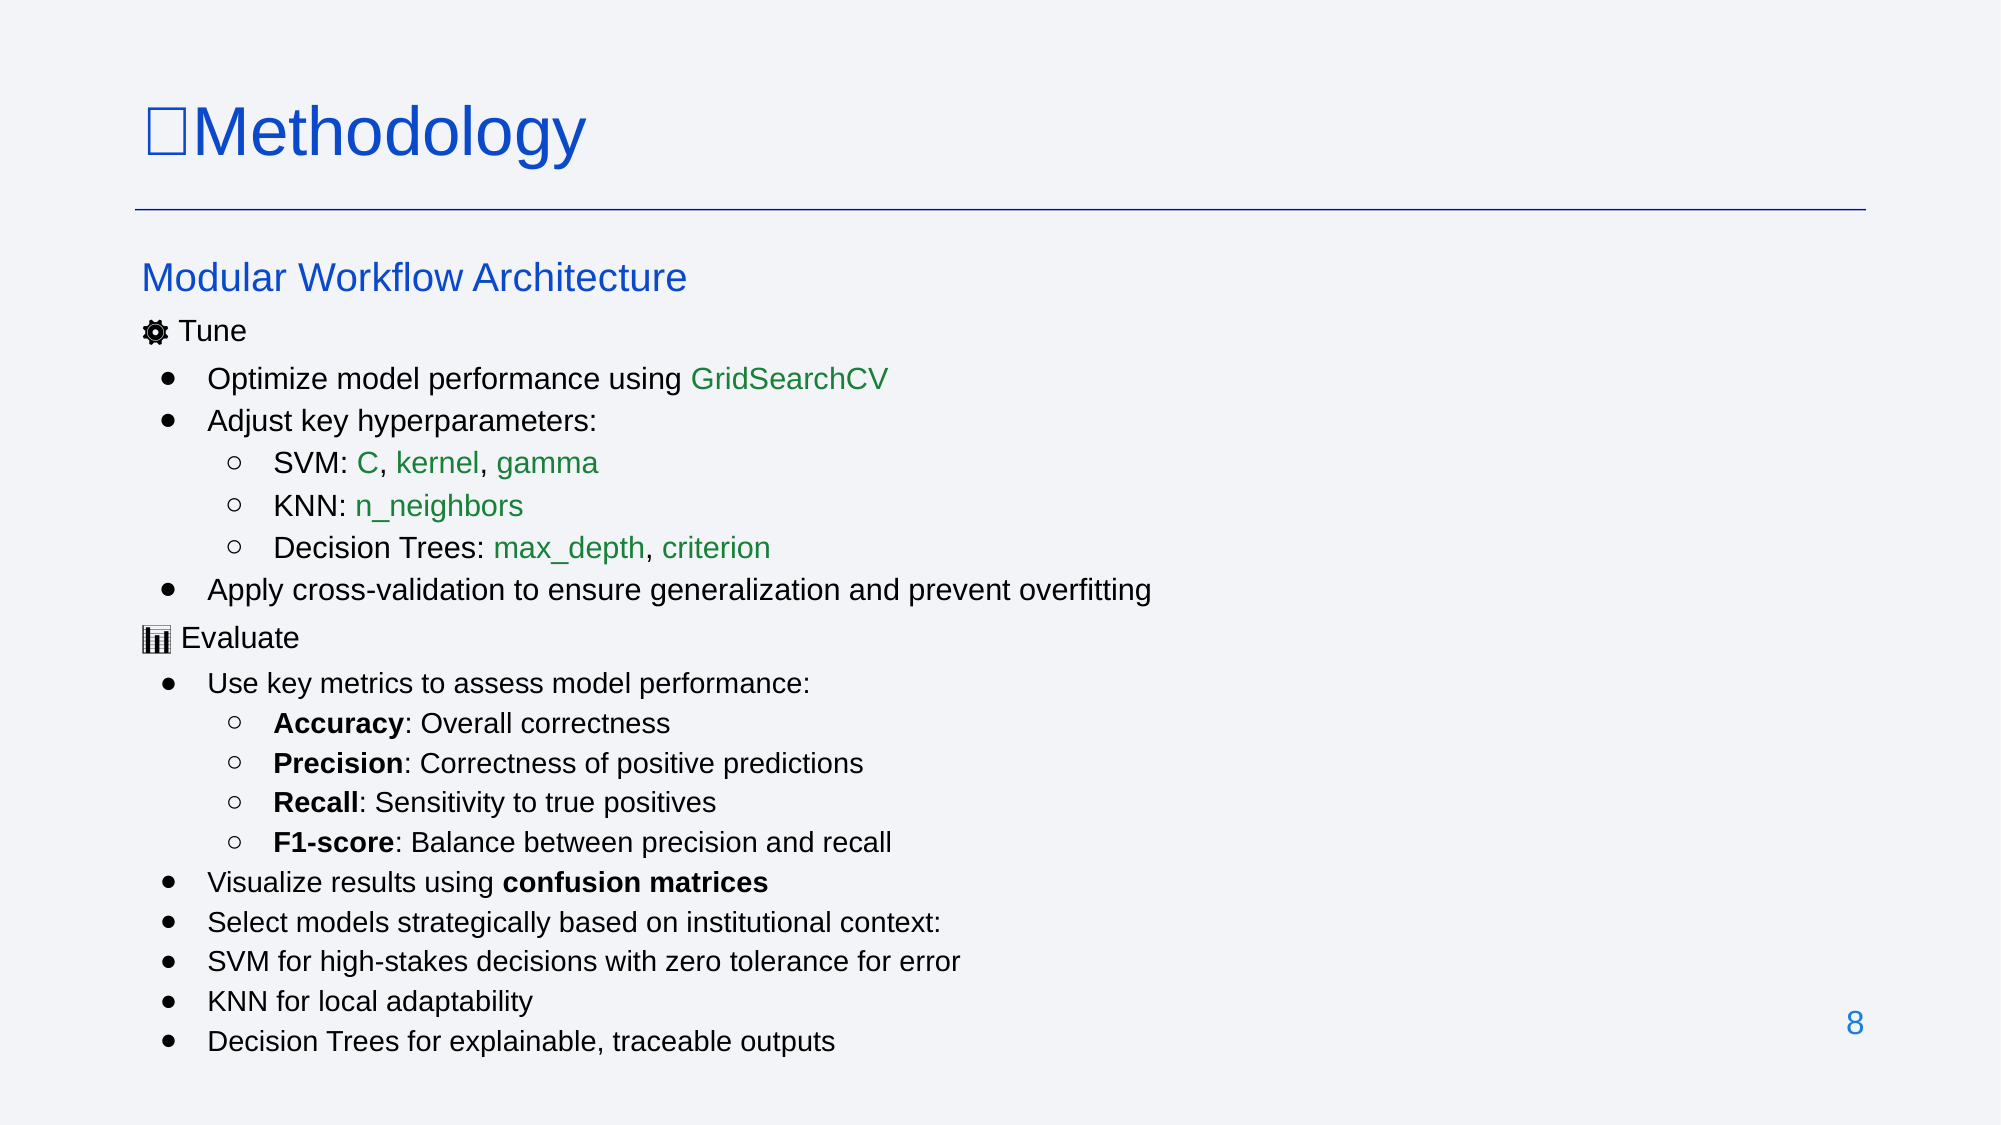

🧪Methodology
Modular Workflow Architecture
⚙️ Tune
Optimize model performance using GridSearchCV
Adjust key hyperparameters:
SVM: C, kernel, gamma
KNN: n_neighbors
Decision Trees: max_depth, criterion
Apply cross-validation to ensure generalization and prevent overfitting
📊 Evaluate
Use key metrics to assess model performance:
Accuracy: Overall correctness
Precision: Correctness of positive predictions
Recall: Sensitivity to true positives
F1-score: Balance between precision and recall
Visualize results using confusion matrices
Select models strategically based on institutional context:
SVM for high-stakes decisions with zero tolerance for error
KNN for local adaptability
Decision Trees for explainable, traceable outputs

8